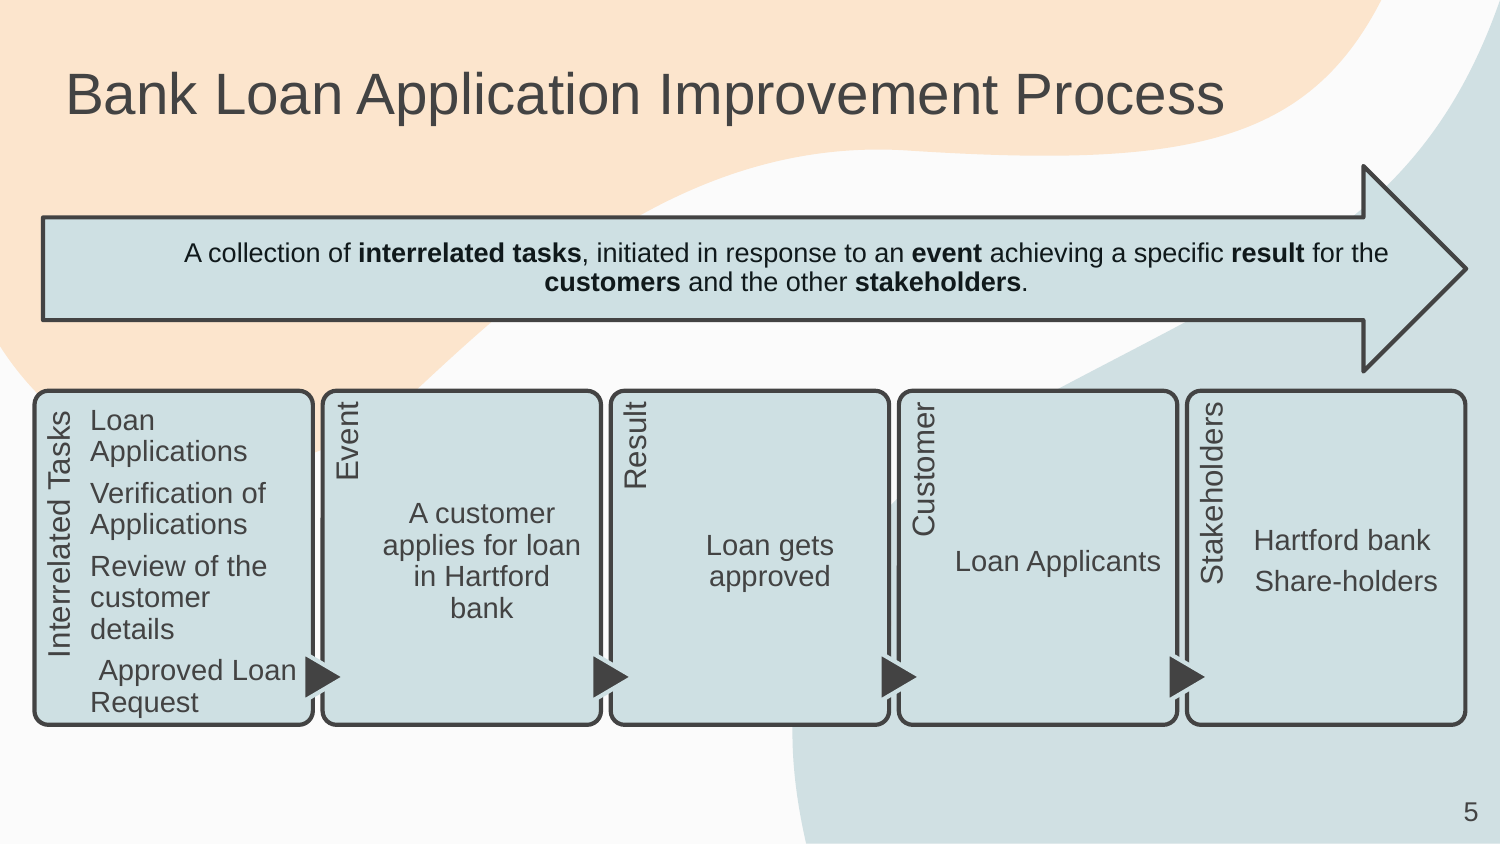

Bank Loan Application Improvement Process

A collection of interrelated tasks, initiated in response to an event achieving a specific result for the customers and the other stakeholders.

Loan Applications
Verification of Applications
Review of the customer details
 Approved Loan Request

A customer applies for loan in Hartford bank

Loan gets approved

Loan Applicants

Hartford bank
Share-holders
Interrelated Tasks
Event
Result
Customer
Stakeholders

5